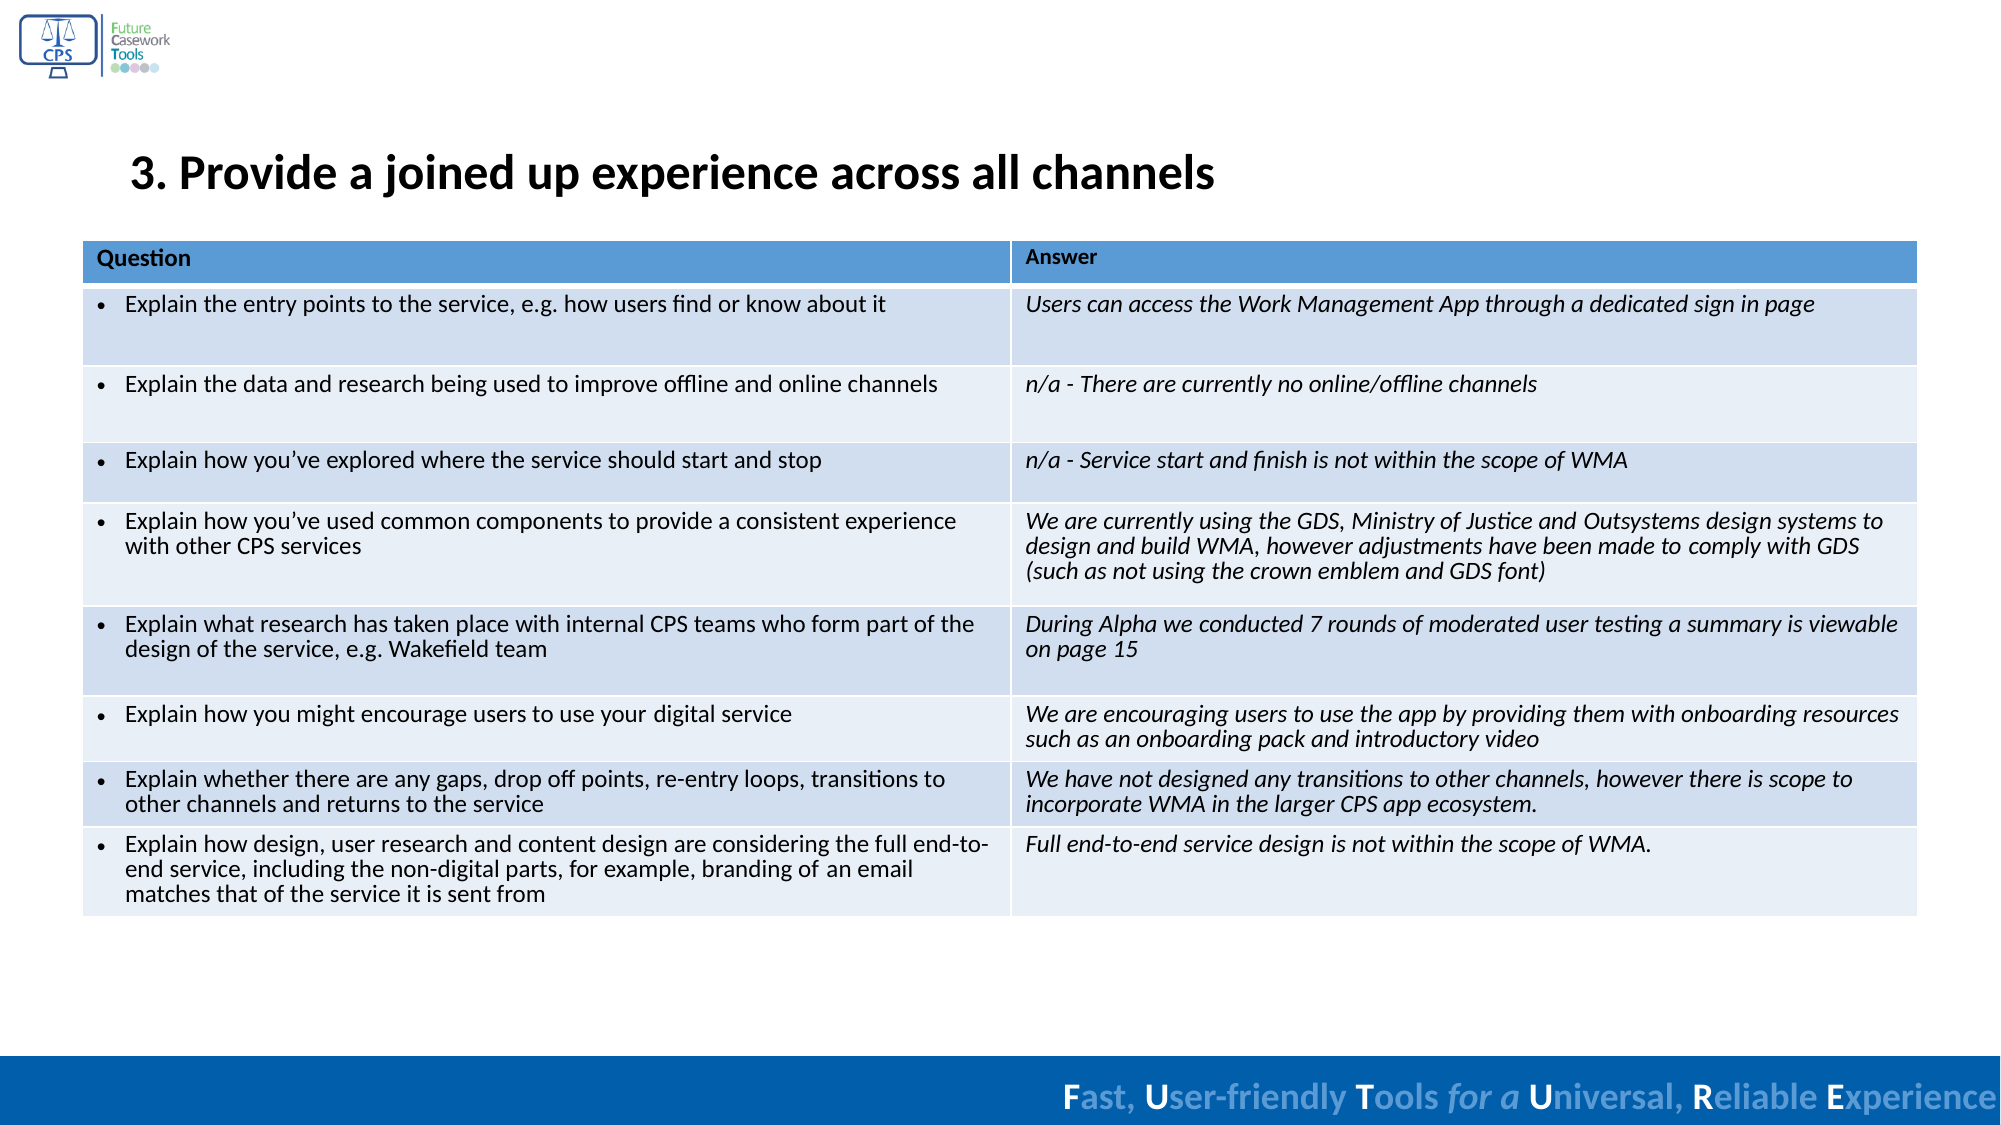

3. Provide a joined up experience across all channels
| Question | Answer |
| --- | --- |
| Explain the entry points to the service, e.g. how users find or know about it | Users can access the Work Management App through a dedicated sign in page |
| Explain the data and research being used to improve offline and online channels | n/a - There are currently no online/offline channels |
| Explain how you’ve explored where the service should start and stop | n/a - Service start and finish is not within the scope of WMA |
| Explain how you’ve used common components to provide a consistent experience with other CPS services | We are currently using the GDS, Ministry of Justice and Outsystems design systems to design and build WMA, however adjustments have been made to comply with GDS (such as not using the crown emblem and GDS font) |
| Explain what research has taken place with internal CPS teams who form part of the design of the service, e.g. Wakefield team | During Alpha we conducted 7 rounds of moderated user testing a summary is viewable on page 15 |
| Explain how you might encourage users to use your digital service | We are encouraging users to use the app by providing them with onboarding resources such as an onboarding pack and introductory video |
| Explain whether there are any gaps, drop off points, re-entry loops, transitions to other channels and returns to the service | We have not designed any transitions to other channels, however there is scope to incorporate WMA in the larger CPS app ecosystem. |
| Explain how design, user research and content design are considering the full end-to-end service, including the non-digital parts, for example, branding of an email matches that of the service it is sent from | Full end-to-end service design is not within the scope of WMA. |